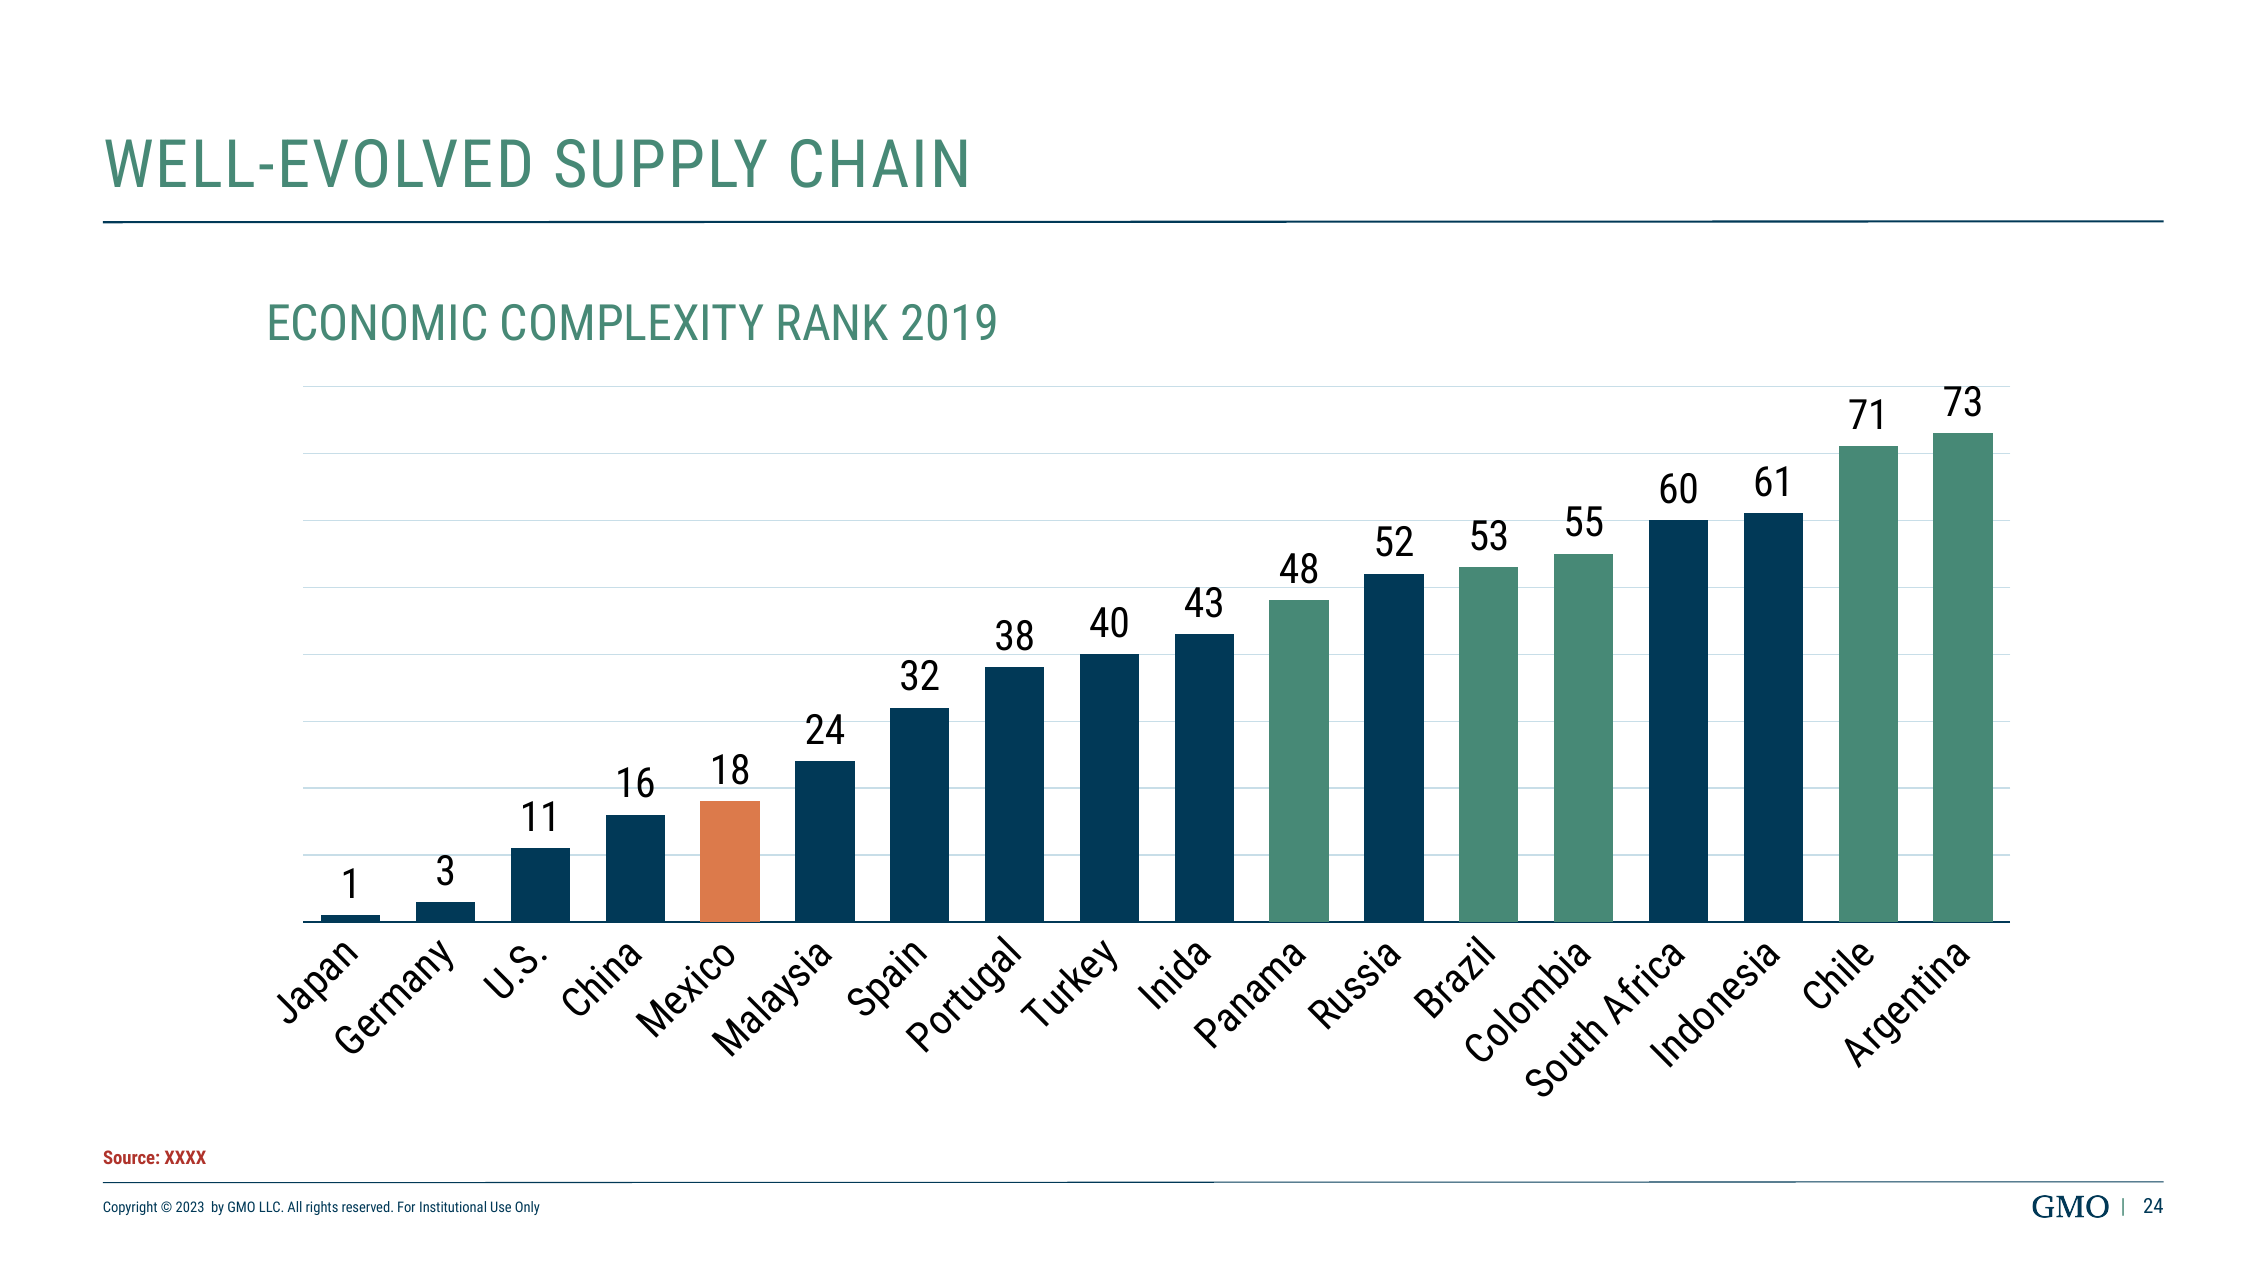

# Well-evolved supply chain
ECONOMIC COMPLEXITY RANK 2019

### Chart

| Category |  |
|---|---|
| Japan | 1.0 |
| Germany | 3.0 |
| U.S. | 11.0 |
| China | 16.0 |
| Mexico | 18.0 |
| Malaysia | 24.0 |
| Spain | 32.0 |
| Portugal | 38.0 |
| Turkey | 40.0 |
| Inida | 43.0 |
| Panama | 48.0 |
| Russia | 52.0 |
| Brazil | 53.0 |
| Colombia | 55.0 |
| South Africa | 60.0 |
| Indonesia | 61.0 |
| Chile | 71.0 |
| Argentina | 73.0 |
Source: XXXX